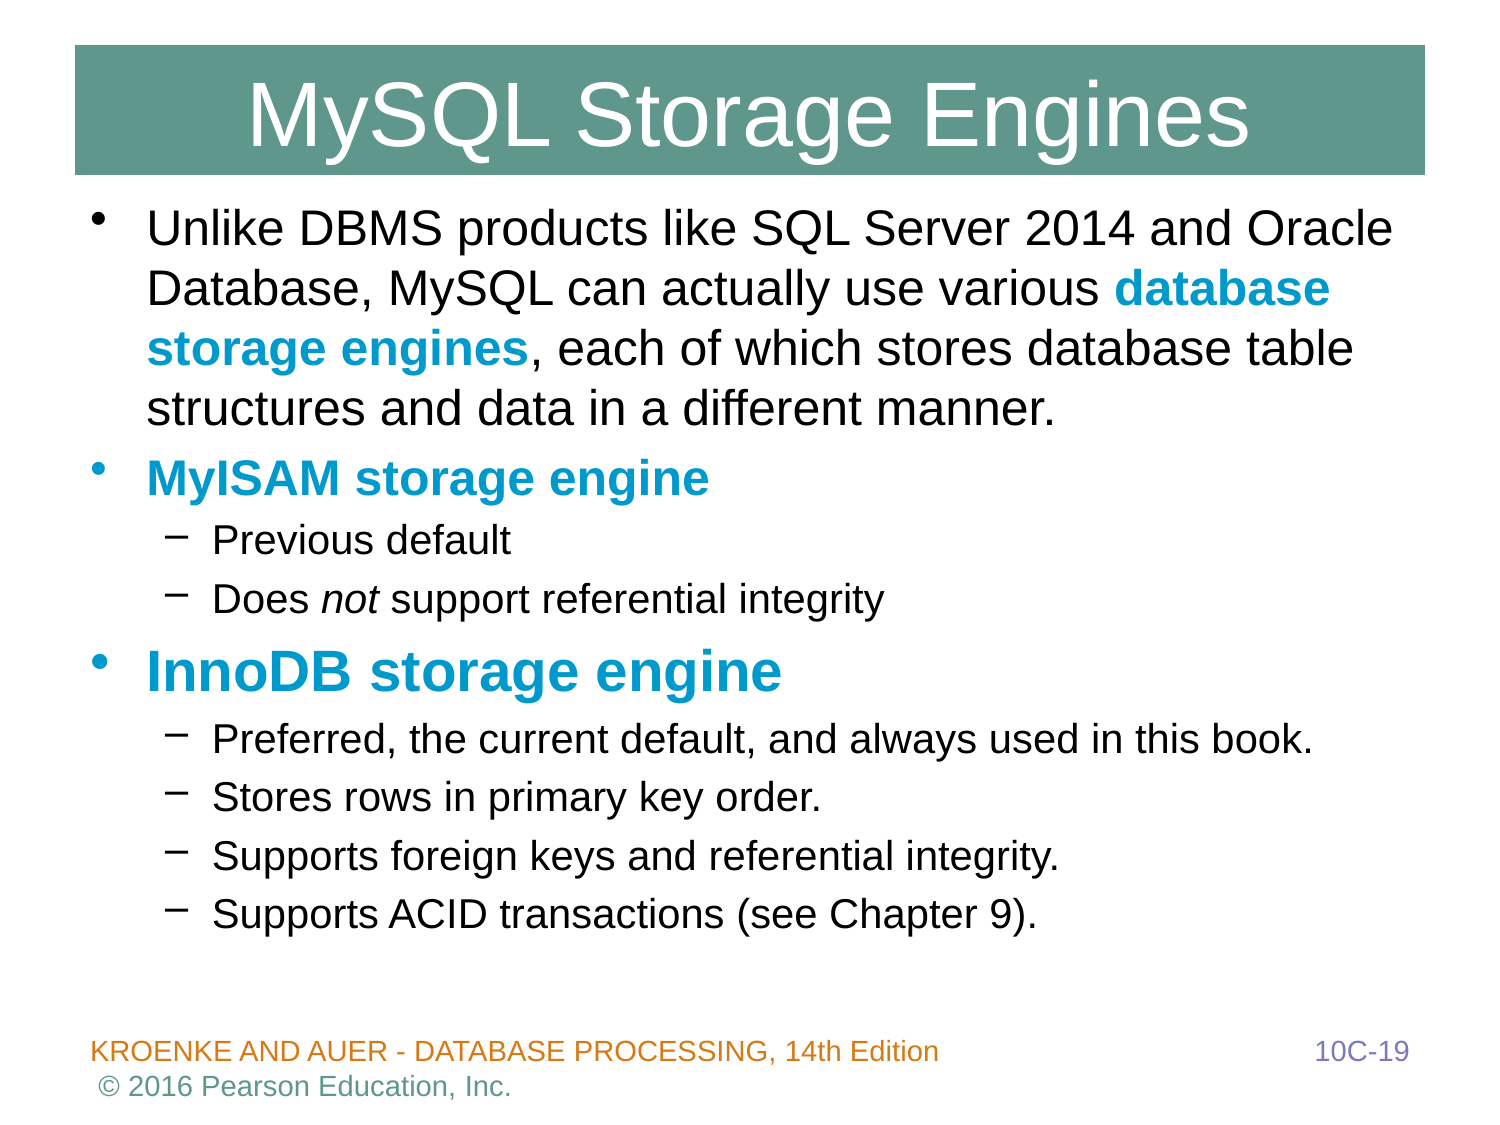

# MySQL Storage Engines
Unlike DBMS products like SQL Server 2014 and Oracle Database, MySQL can actually use various database storage engines, each of which stores database table structures and data in a different manner.
MyISAM storage engine
Previous default
Does not support referential integrity
InnoDB storage engine
Preferred, the current default, and always used in this book.
Stores rows in primary key order.
Supports foreign keys and referential integrity.
Supports ACID transactions (see Chapter 9).
10C-19

KROENKE AND AUER - DATABASE PROCESSING, 14th Edition  © 2016 Pearson Education, Inc.